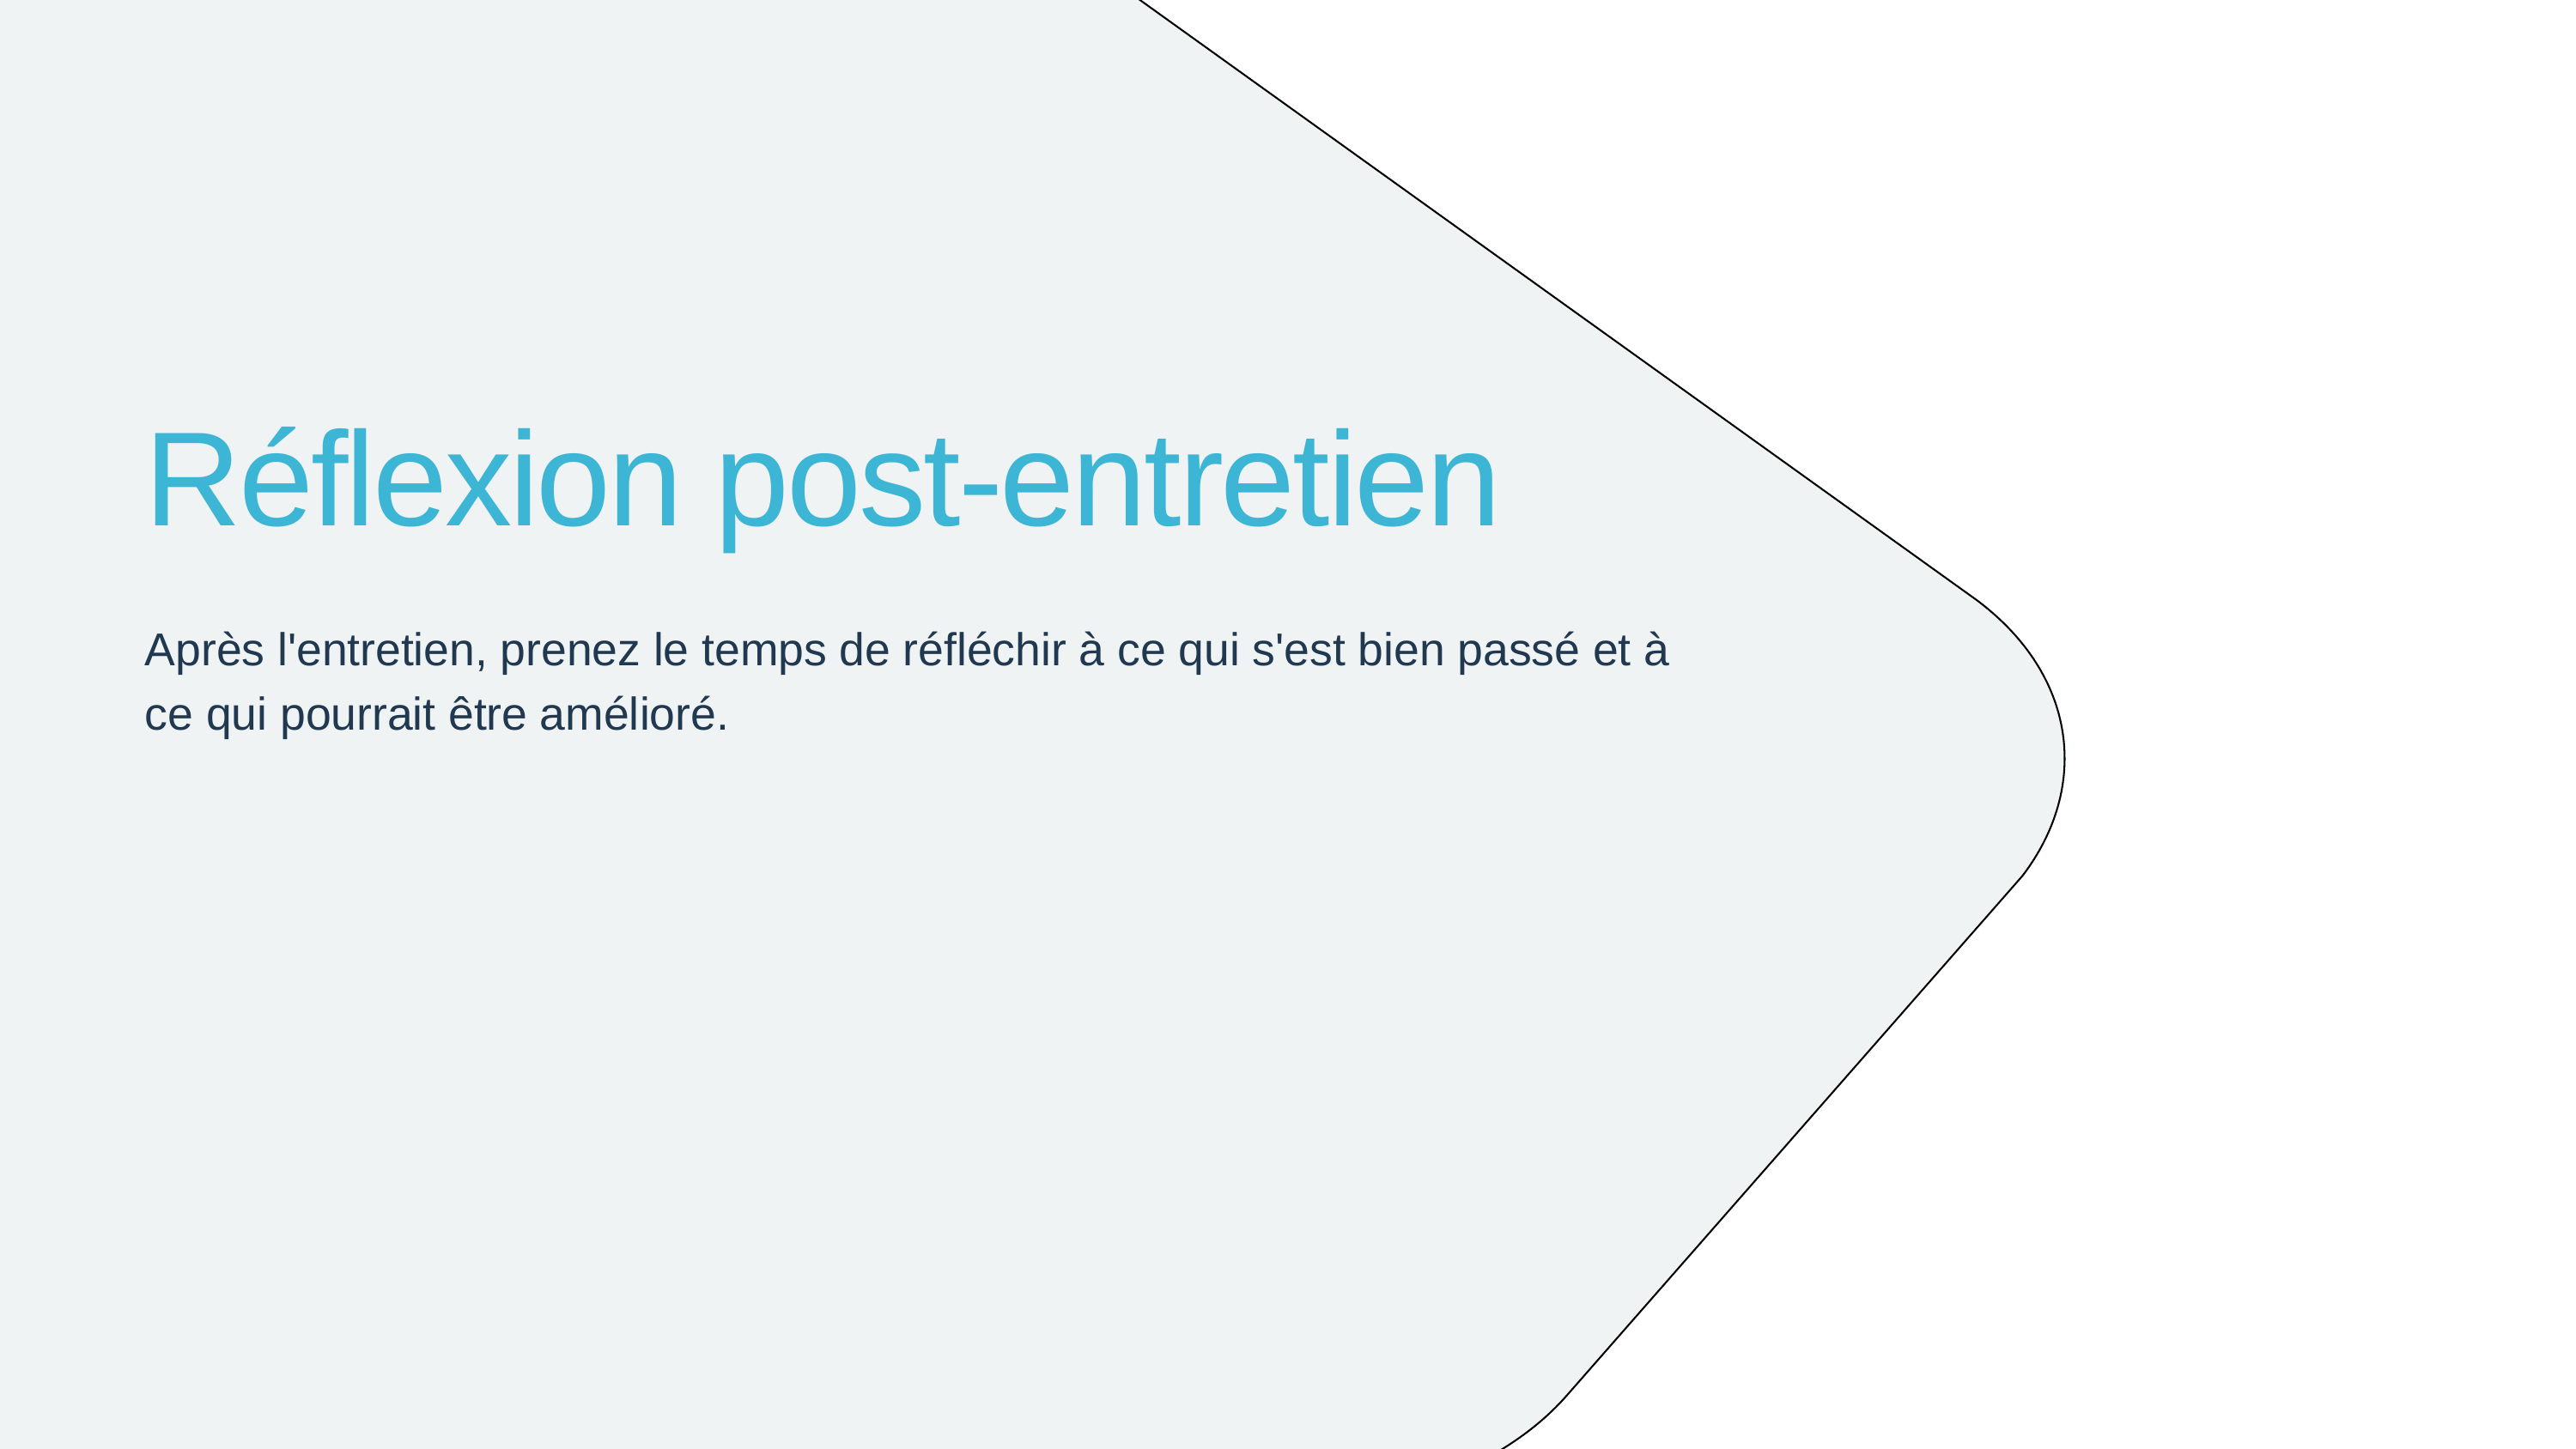

Réflexion post-entretien
Après l'entretien, prenez le temps de réfléchir à ce qui s'est bien passé et à ce qui pourrait être amélioré.